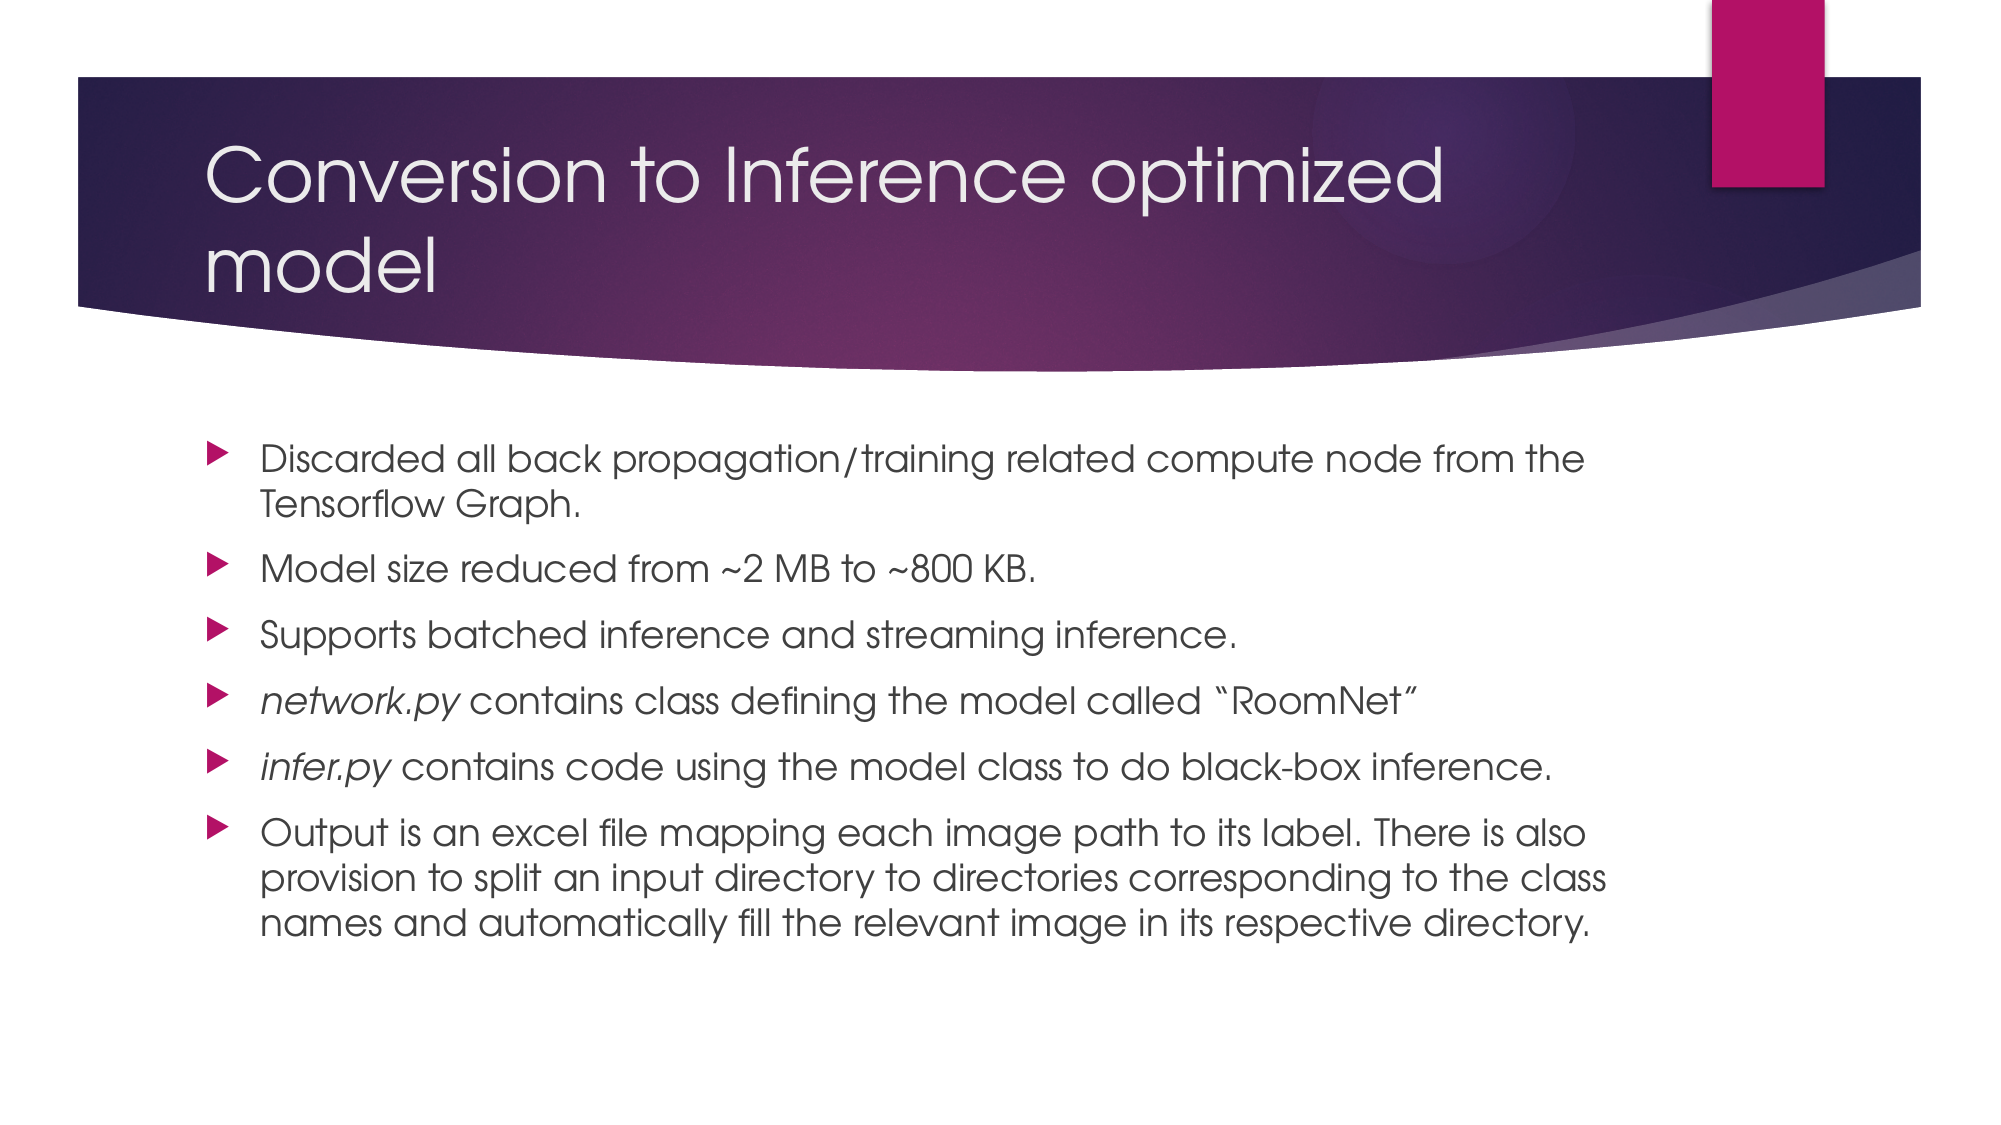

# Conversion to Inference optimized model
Discarded all back propagation/training related compute node from the Tensorflow Graph.
Model size reduced from ~2 MB to ~800 KB.
Supports batched inference and streaming inference.
network.py contains class defining the model called “RoomNet”
infer.py contains code using the model class to do black-box inference.
Output is an excel file mapping each image path to its label. There is also provision to split an input directory to directories corresponding to the class names and automatically fill the relevant image in its respective directory.